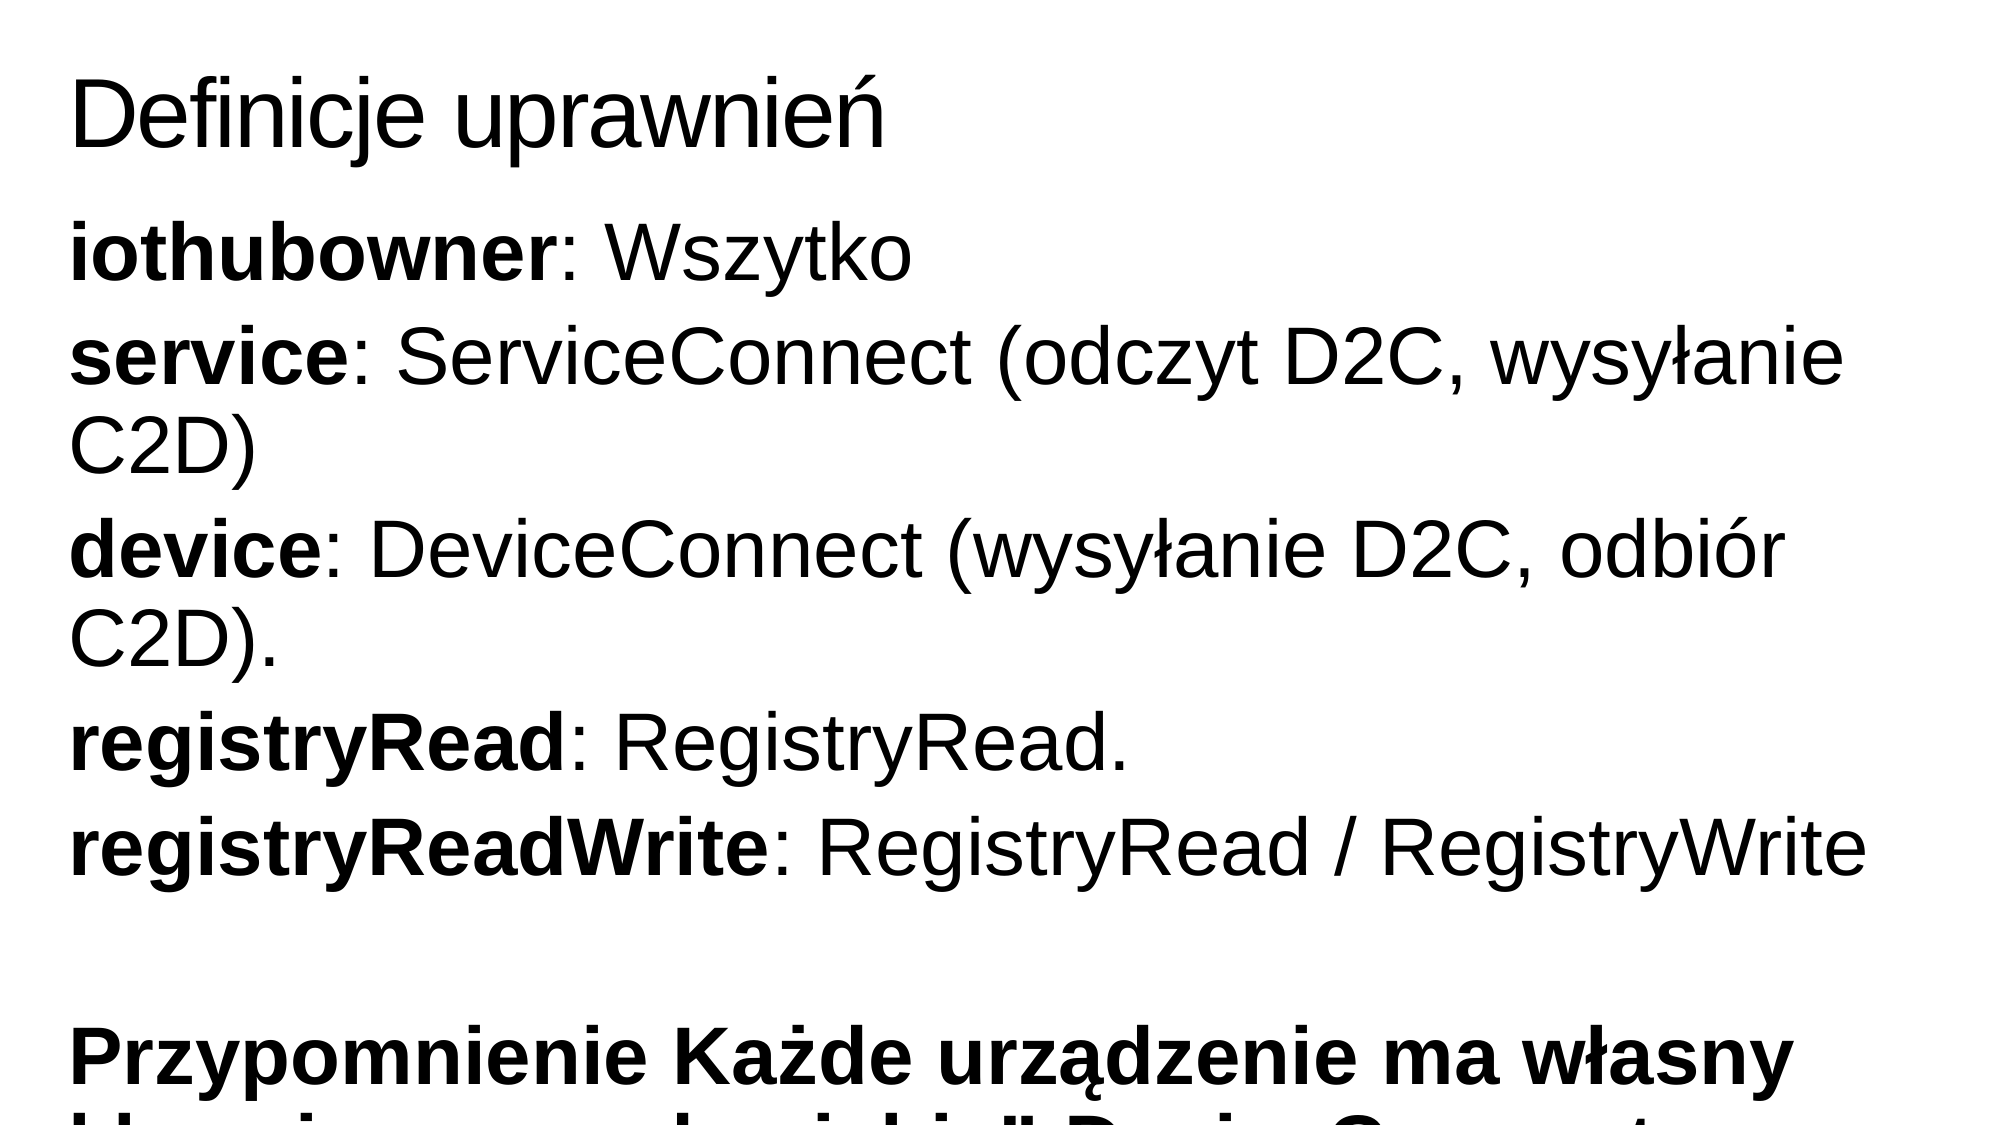

# Definicje uprawnień
iothubowner: Wszytko
service: ServiceConnect (odczyt D2C, wysyłanie C2D)
device: DeviceConnect (wysyłanie D2C, odbiór C2D).
registryRead: RegistryRead.
registryReadWrite: RegistryRead / RegistryWrite

Przypomnienie Każde urządzenie ma własny klucz i prawo „do siebie” DeviceConnect.
Można je szybko dowołać